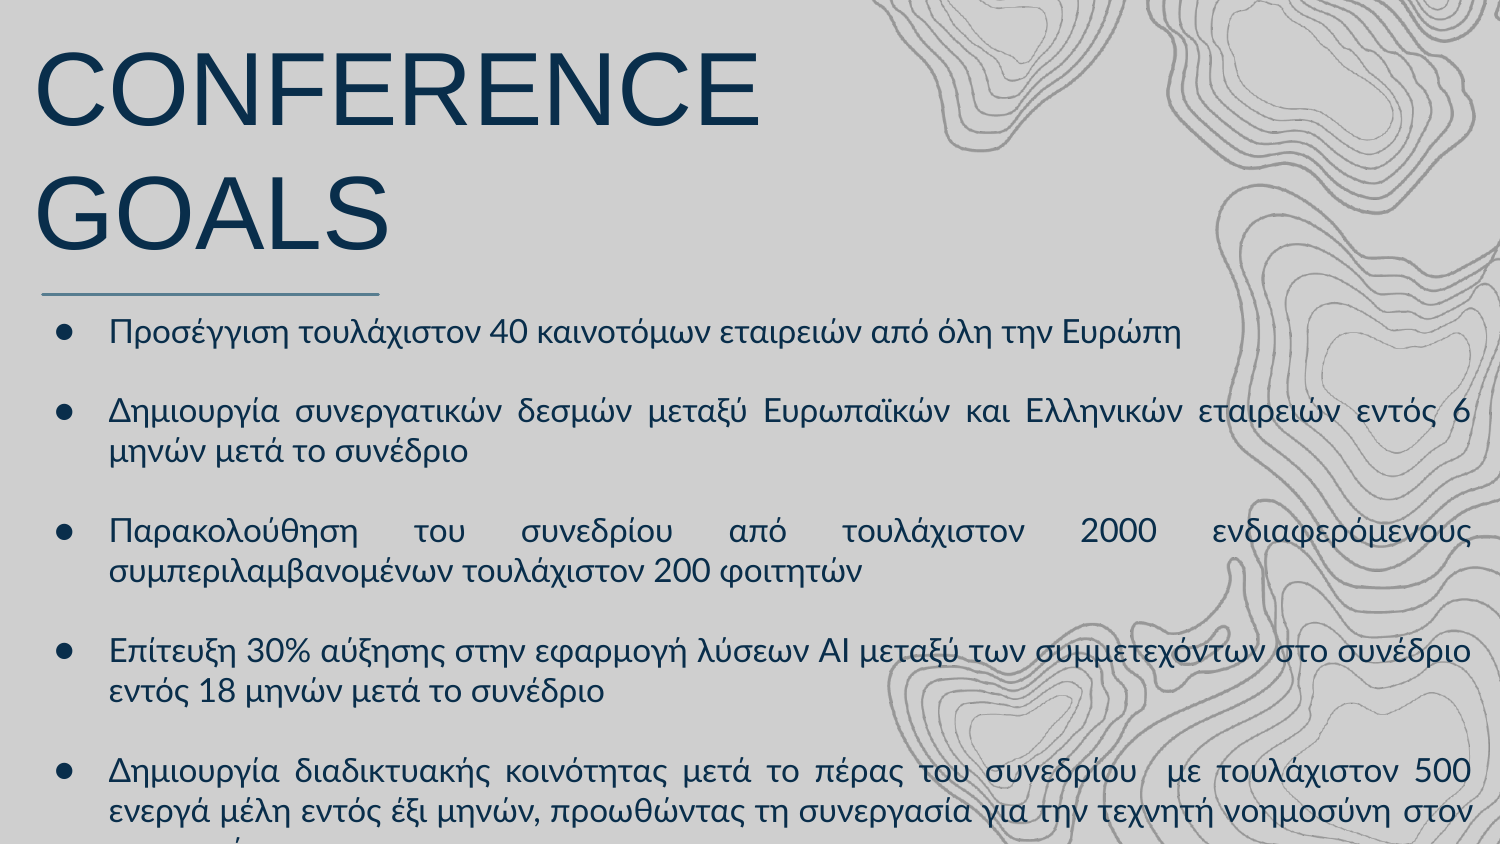

CONFERENCE GOALS

Προσέγγιση τουλάχιστον 40 καινοτόμων εταιρειών από όλη την Ευρώπη

Δημιουργία συνεργατικών δεσμών μεταξύ Ευρωπαϊκών και Ελληνικών εταιρειών εντός 6 μηνών μετά το συνέδριο

Παρακολούθηση του συνεδρίου από τουλάχιστον 2000 ενδιαφερόμενους συμπεριλαμβανομένων τουλάχιστον 200 φοιτητών

Επίτευξη 30% αύξησης στην εφαρμογή λύσεων AI μεταξύ των συμμετεχόντων στο συνέδριο εντός 18 μηνών μετά το συνέδριο

Δημιουργία διαδικτυακής κοινότητας μετά το πέρας του συνεδρίου  με τουλάχιστον 500 ενεργά μέλη εντός έξι μηνών, προωθώντας τη συνεργασία για την τεχνητή νοημοσύνη στον τουρισμό